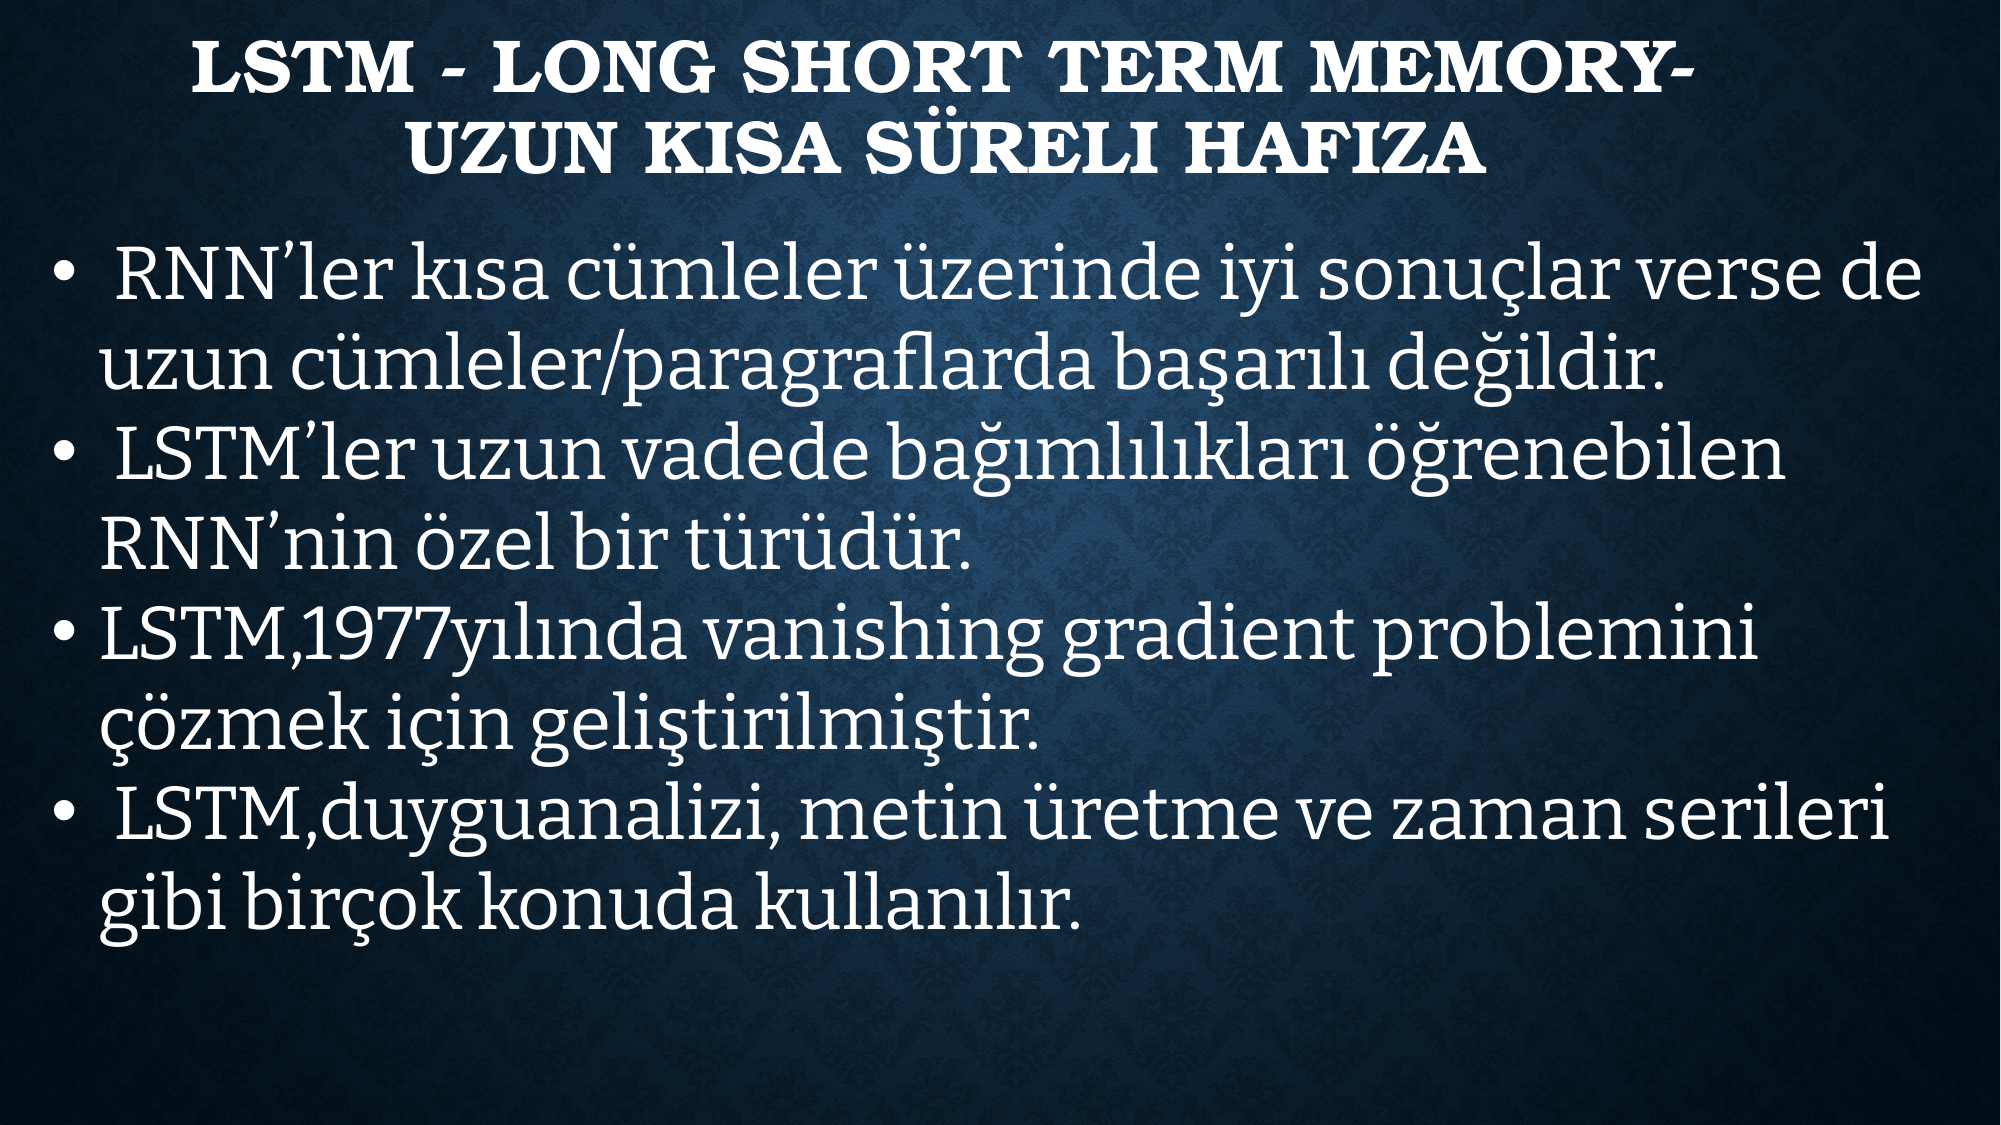

# LSTM - Long Short Term Memory- Uzun Kısa Süreli Hafıza
 RNN’ler kısa cümleler üzerinde iyi sonuçlar verse de uzun cümleler/paragraflarda başarılı değildir.
 LSTM’ler uzun vadede bağımlılıkları öğrenebilen RNN’nin özel bir türüdür.
LSTM,1977yılında vanishing gradient problemini çözmek için geliştirilmiştir.
 LSTM,duyguanalizi, metin üretme ve zaman serileri gibi birçok konuda kullanılır.